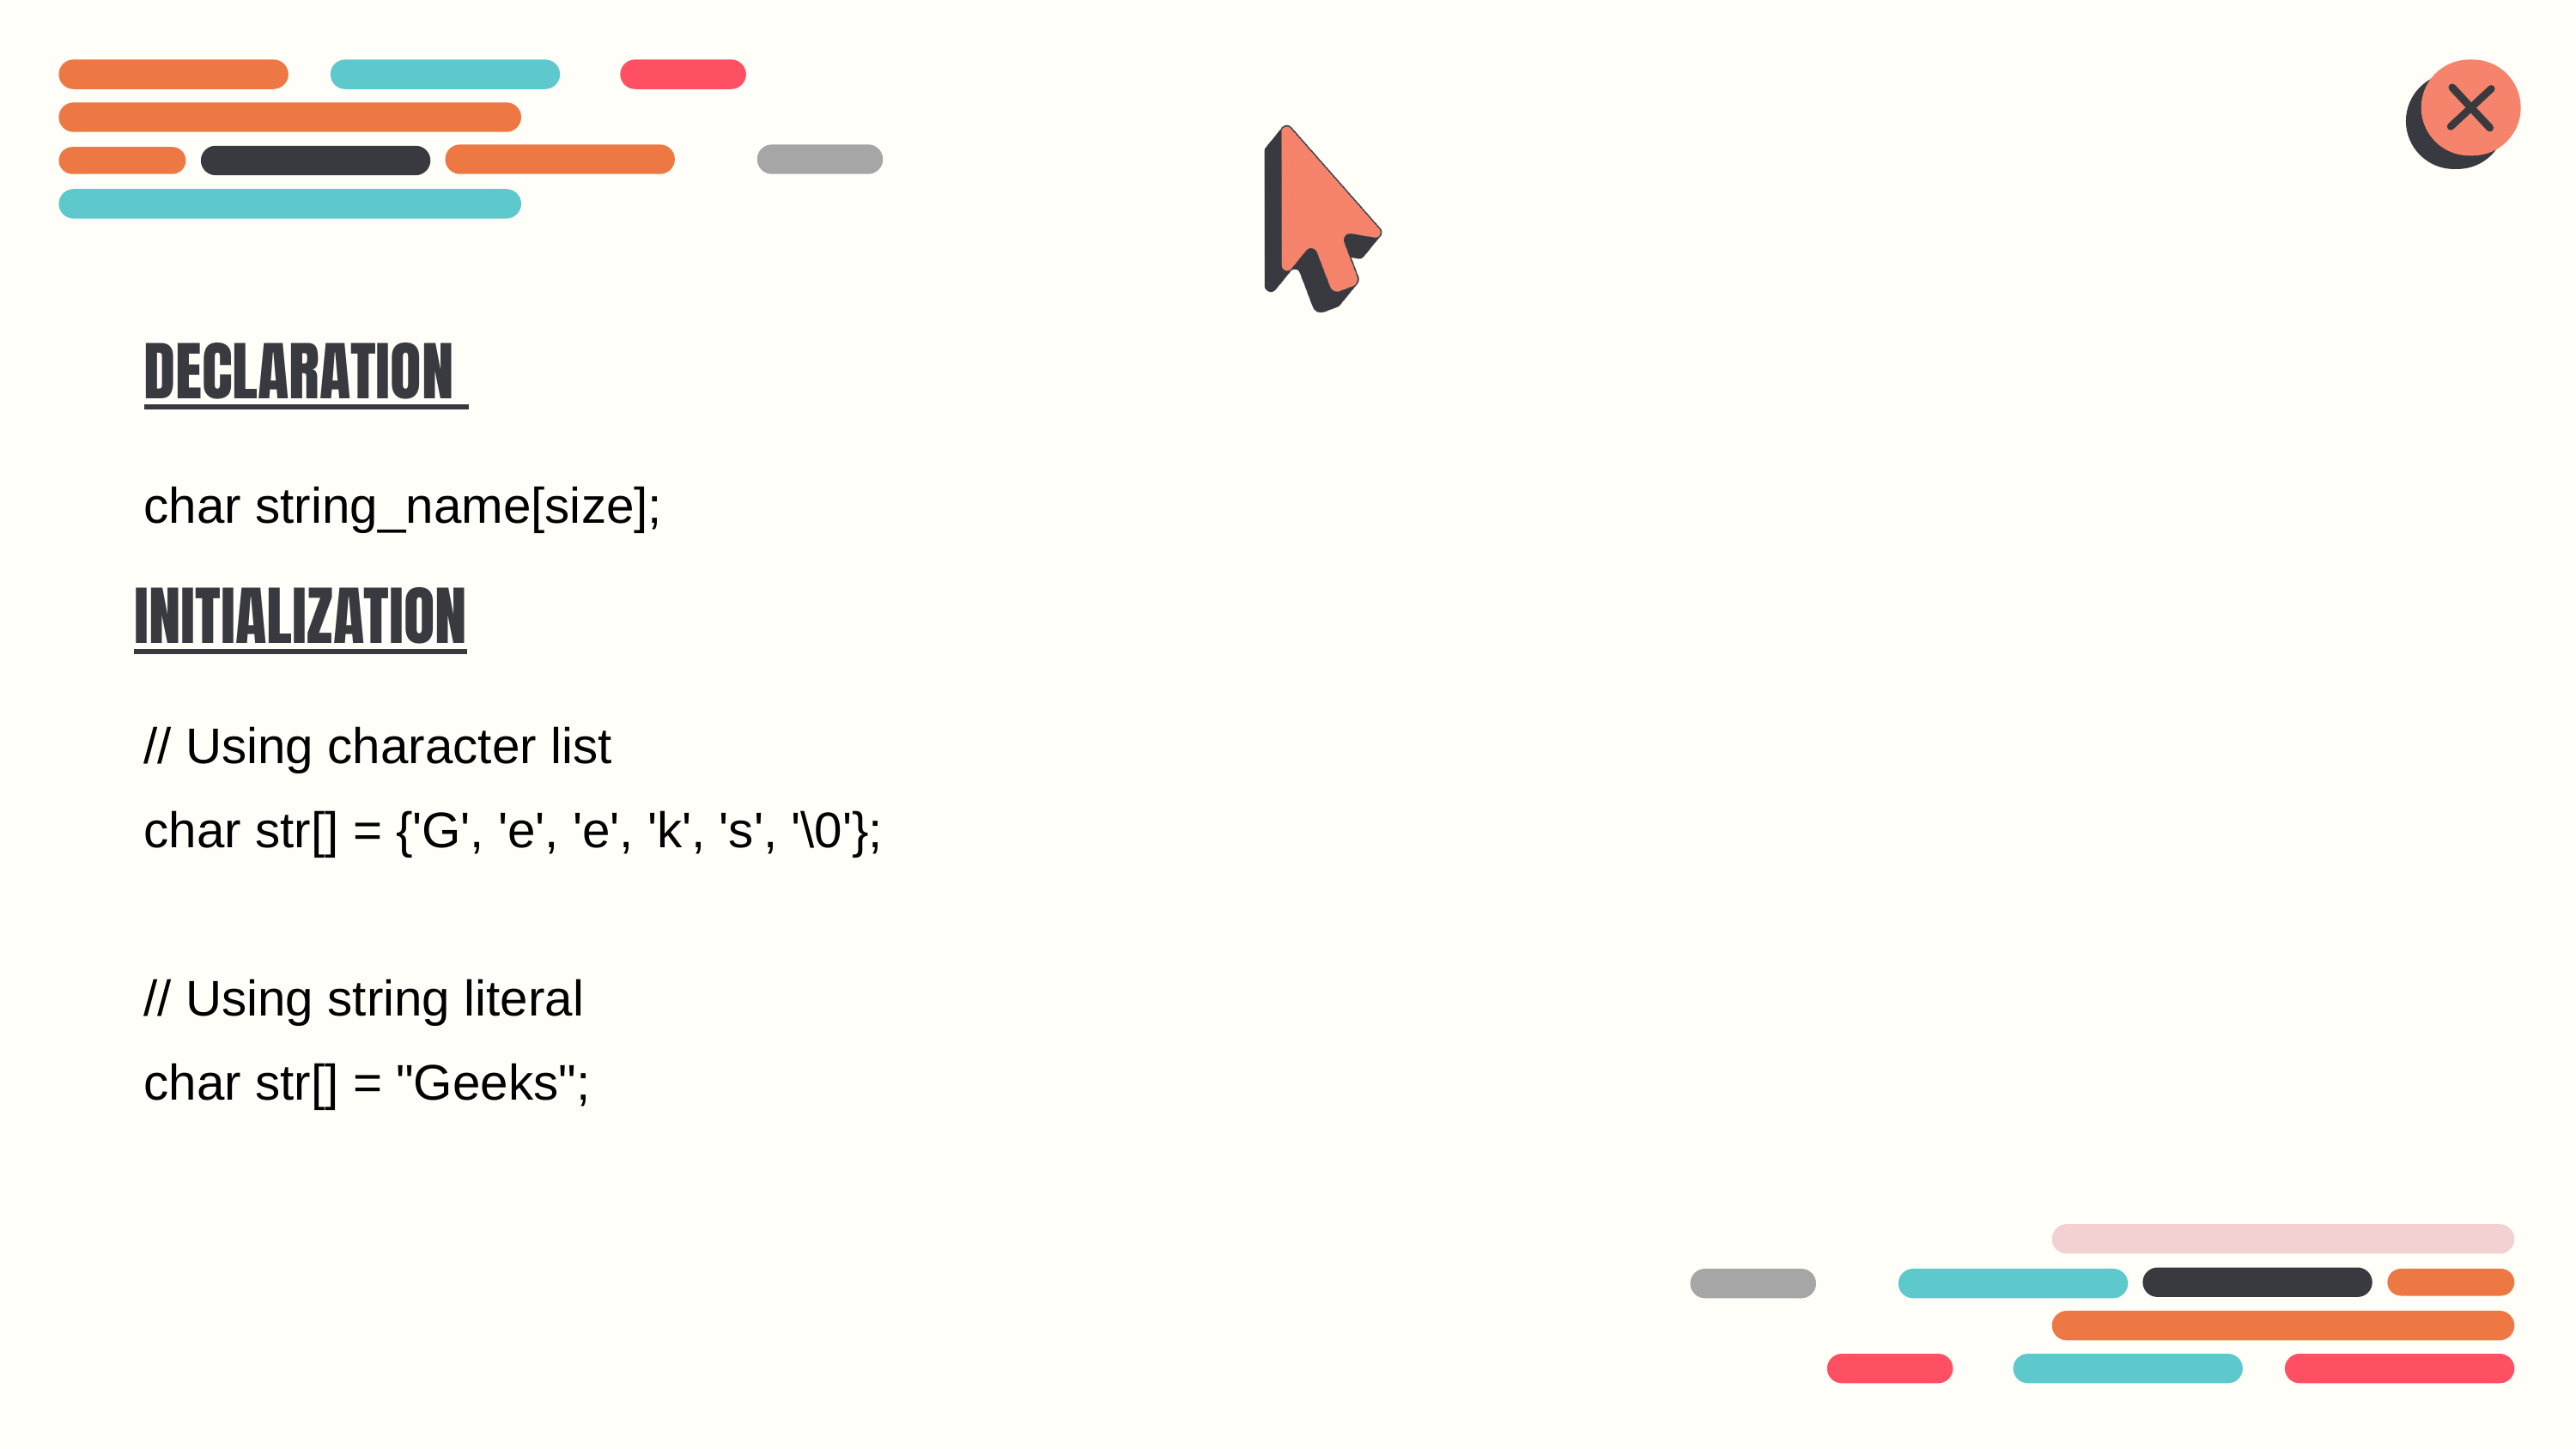

DECLARATION
char string_name[size];
INITIALIZATION
// Using character list
char str[] = {'G', 'e', 'e', 'k', 's', '\0'};

// Using string literal
char str[] = "Geeks";